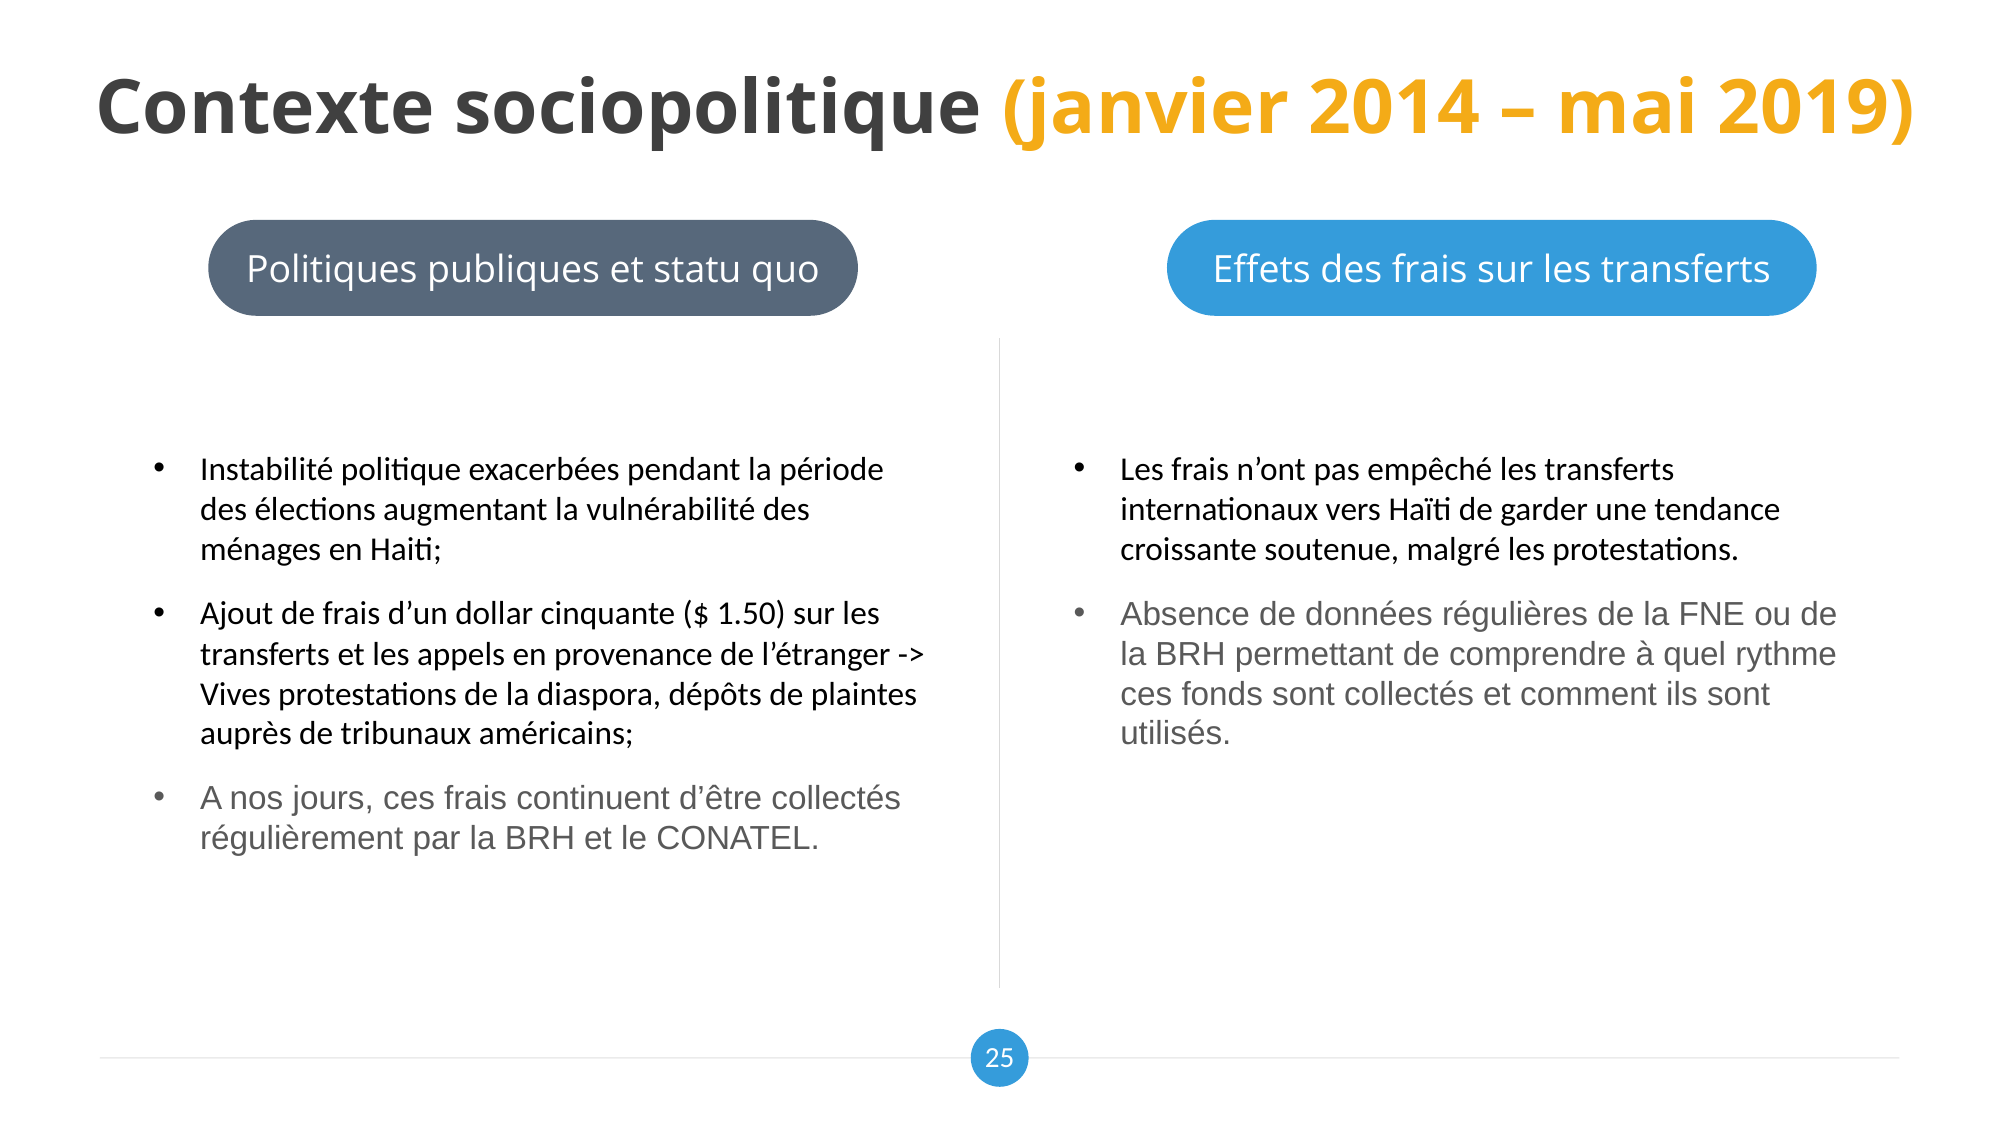

# Contexte sociopolitique (janvier 2014 – mai 2019)
Politiques publiques et statu quo
Effets des frais sur les transferts
Instabilité politique exacerbées pendant la période des élections augmentant la vulnérabilité des ménages en Haiti;
Ajout de frais d’un dollar cinquante ($ 1.50) sur les transferts et les appels en provenance de l’étranger -> Vives protestations de la diaspora, dépôts de plaintes auprès de tribunaux américains;
A nos jours, ces frais continuent d’être collectés régulièrement par la BRH et le CONATEL.
Les frais n’ont pas empêché les transferts internationaux vers Haïti de garder une tendance croissante soutenue, malgré les protestations.
Absence de données régulières de la FNE ou de la BRH permettant de comprendre à quel rythme ces fonds sont collectés et comment ils sont utilisés.
25